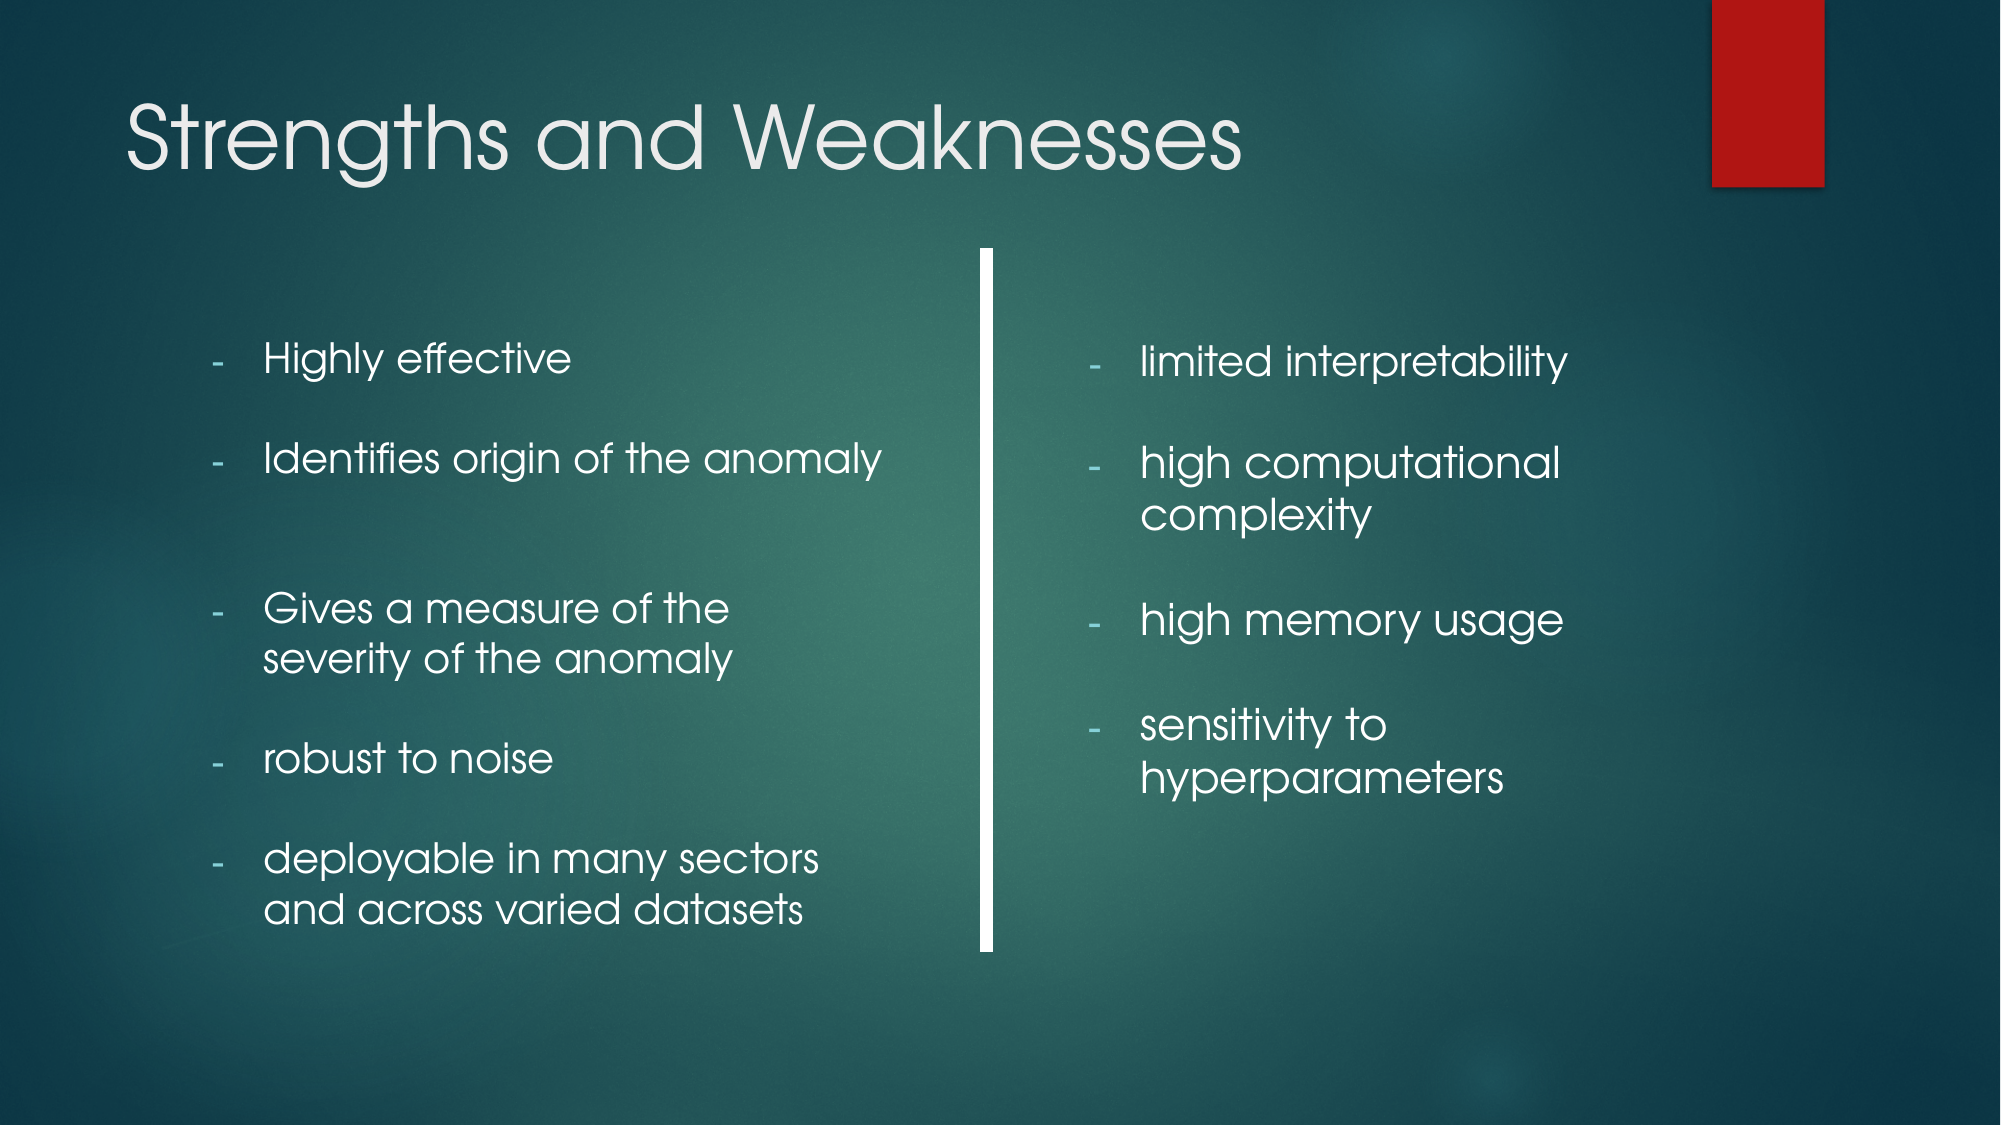

# Strengths and Weaknesses

Highly effective
Identifies origin of the anomaly
Gives a measure of the severity of the anomaly
robust to noise
deployable in many sectors and across varied datasets

limited interpretability
high computational complexity
high memory usage
sensitivity to hyperparameters